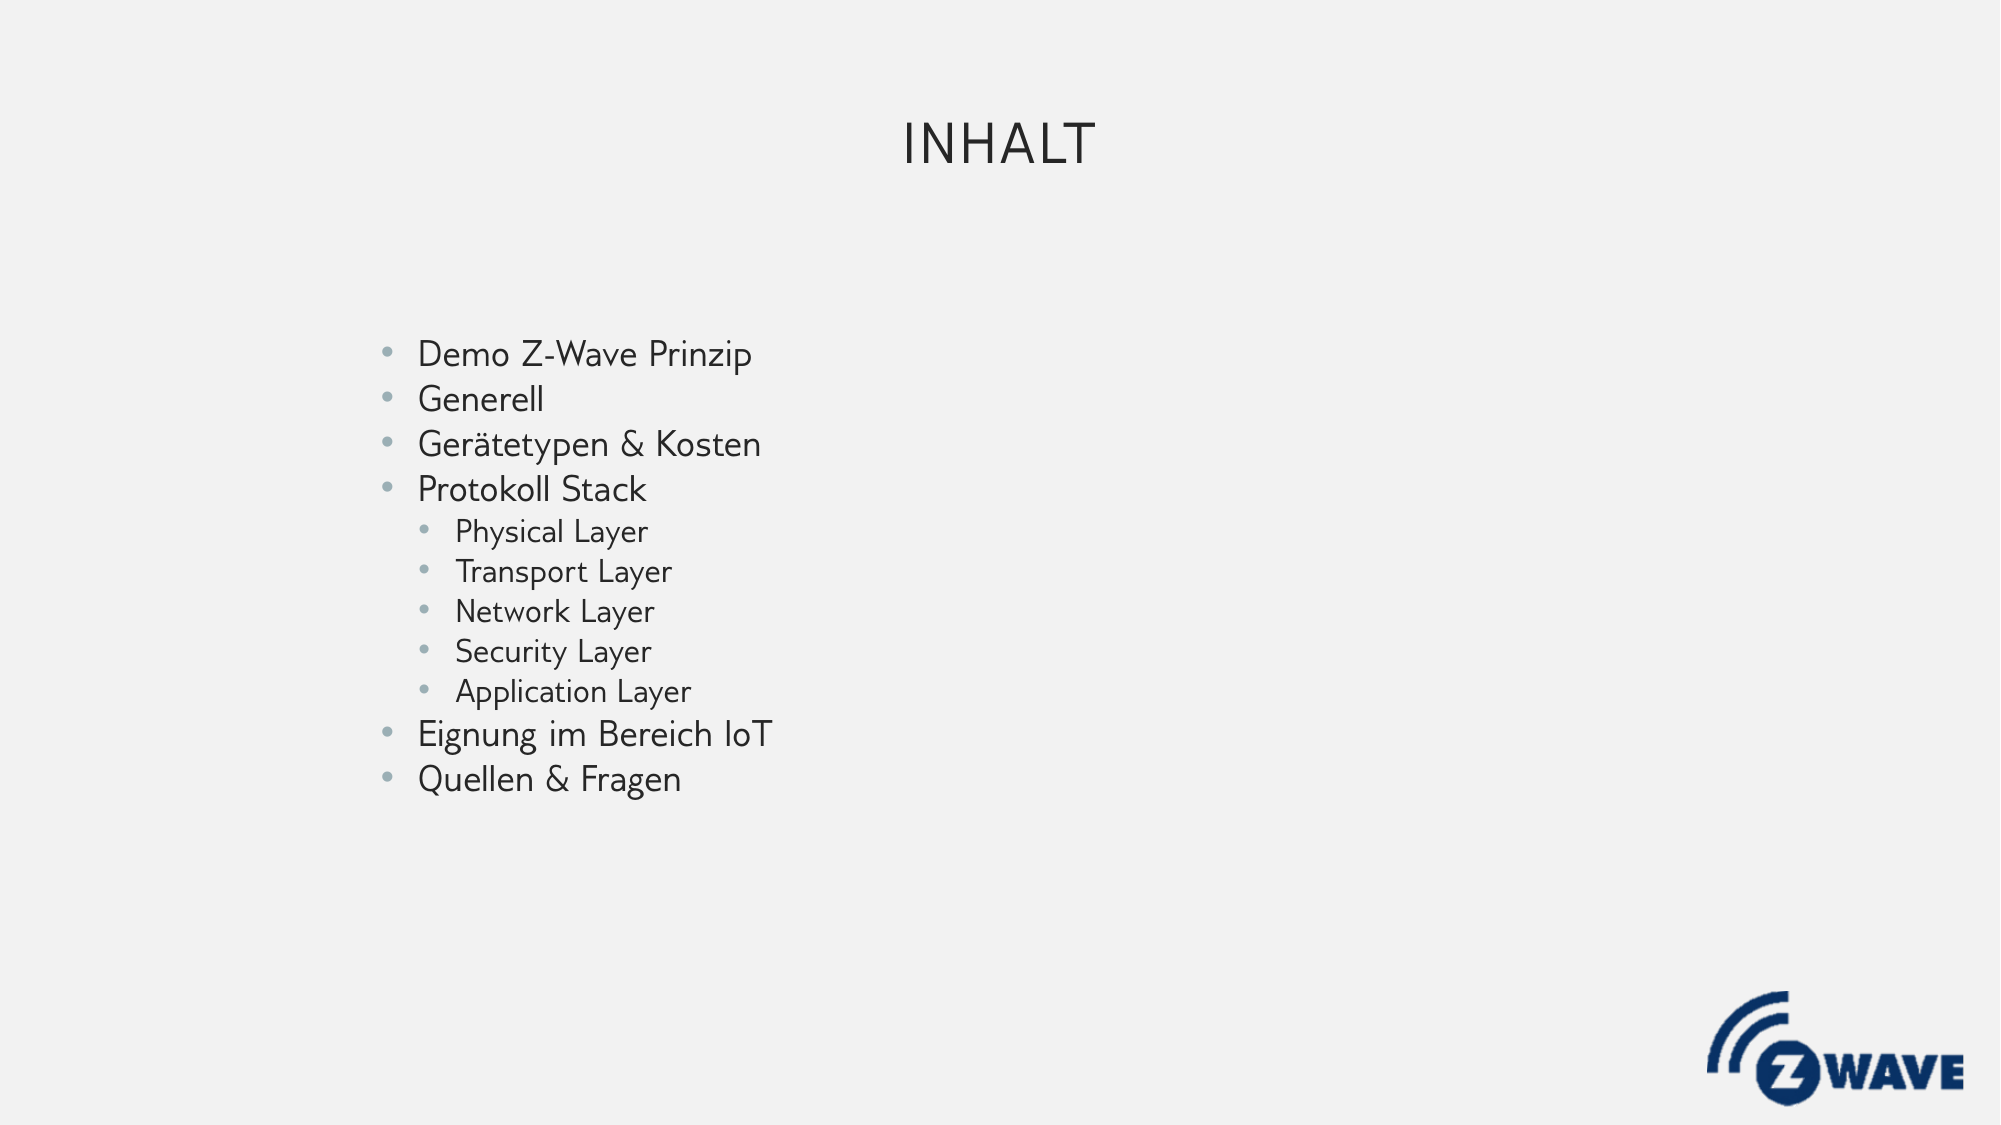

Inhalt
Demo Z-Wave Prinzip
Generell
Gerätetypen & Kosten
Protokoll Stack
Physical Layer
Transport Layer
Network Layer
Security Layer
Application Layer
Eignung im Bereich IoT
Quellen & Fragen